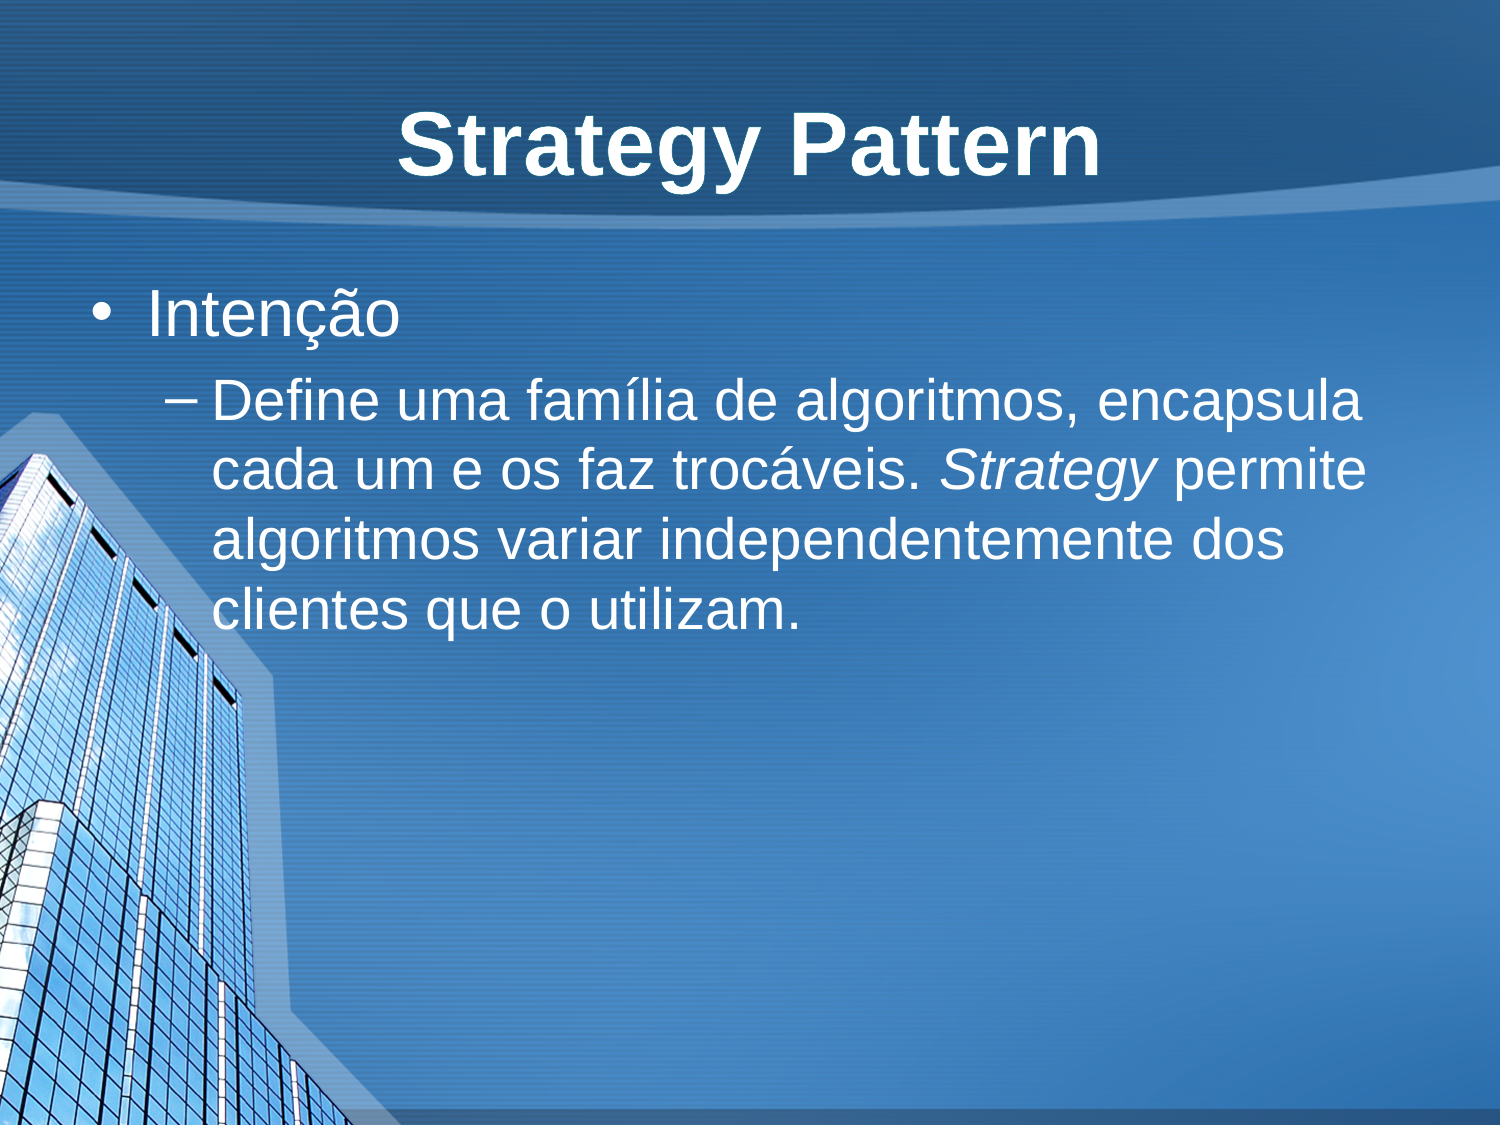

# Strategy Pattern
Intenção
Define uma família de algoritmos, encapsula cada um e os faz trocáveis. Strategy permite algoritmos variar independentemente dos clientes que o utilizam.